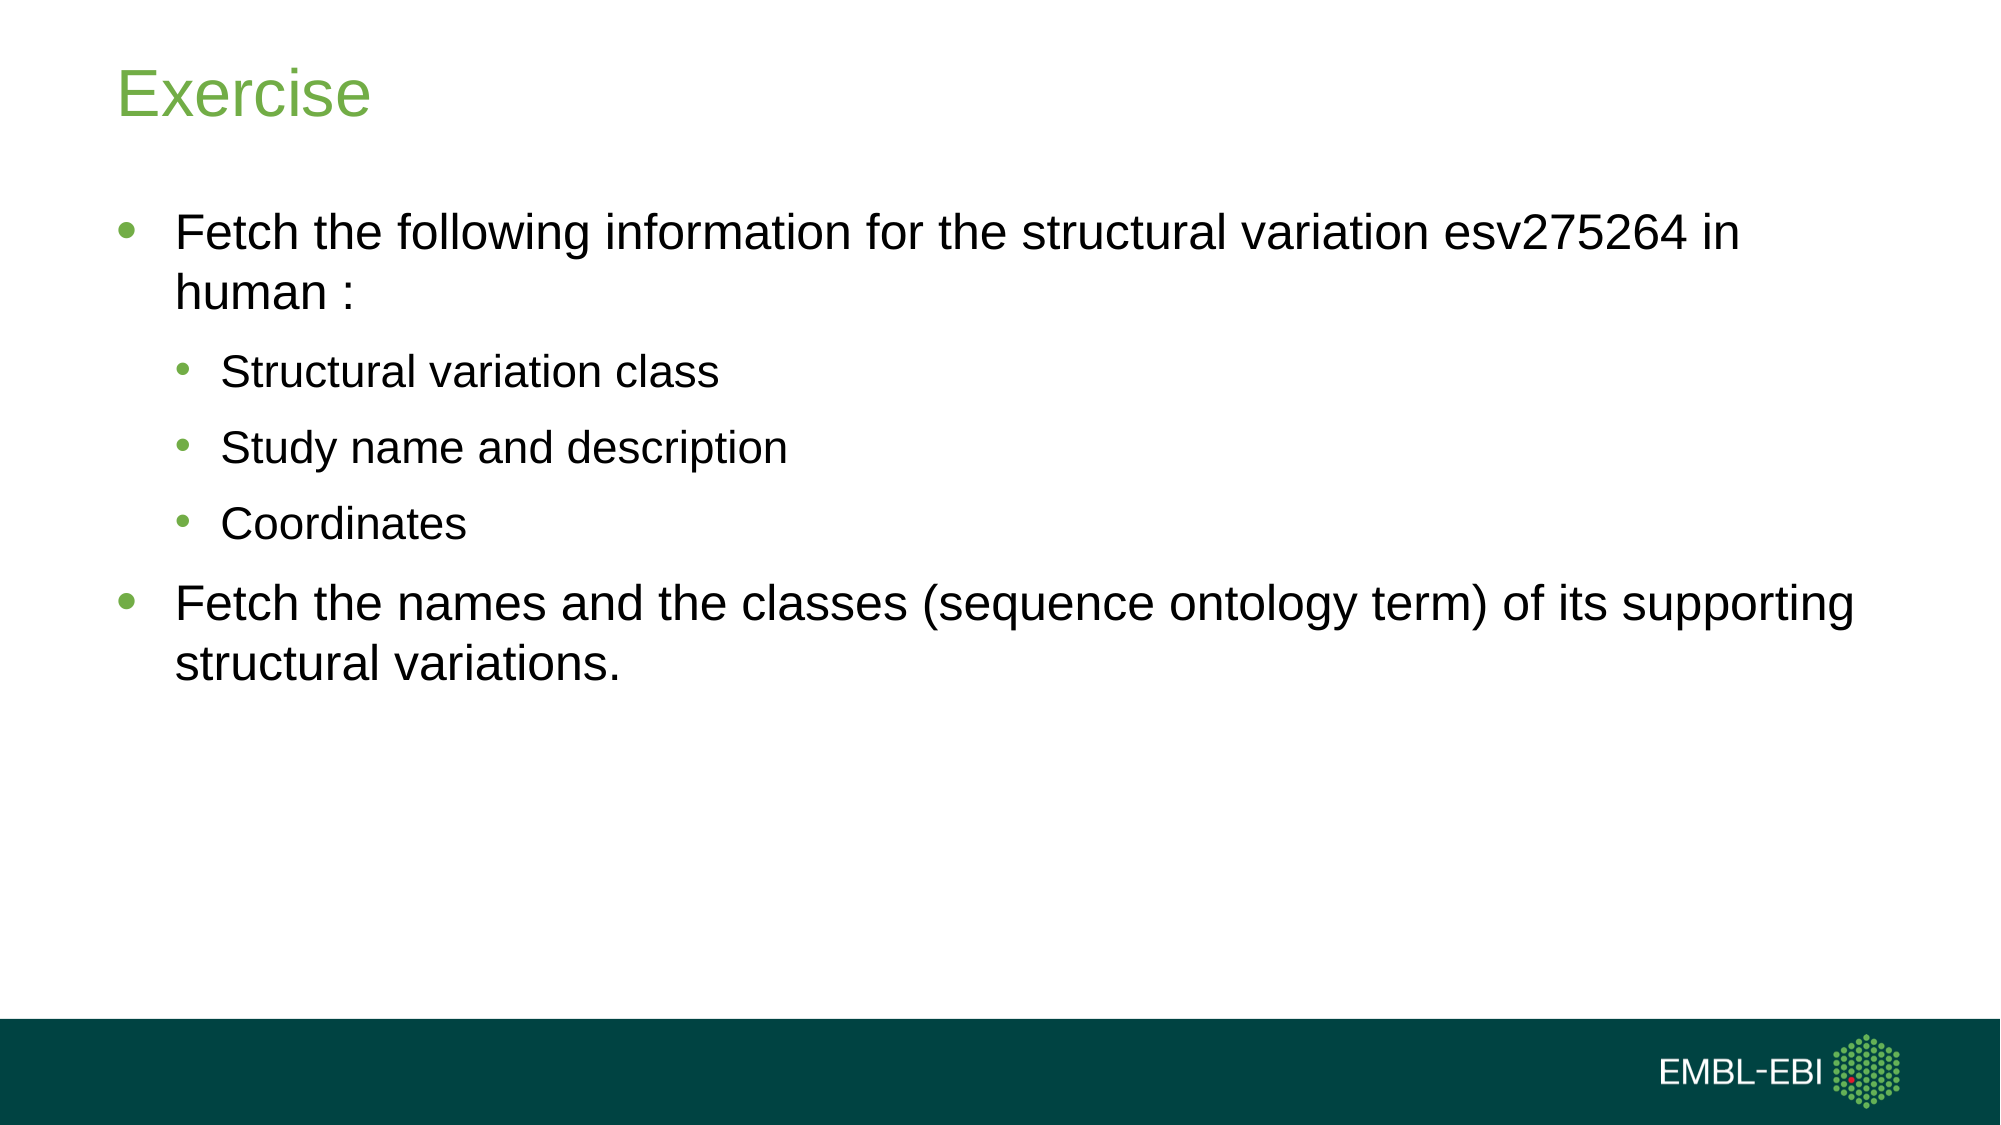

# Exercise
Fetch the following information for the structural variation esv275264 in human :
Structural variation class
Study name and description
Coordinates
Fetch the names and the classes (sequence ontology term) of its supporting structural variations.